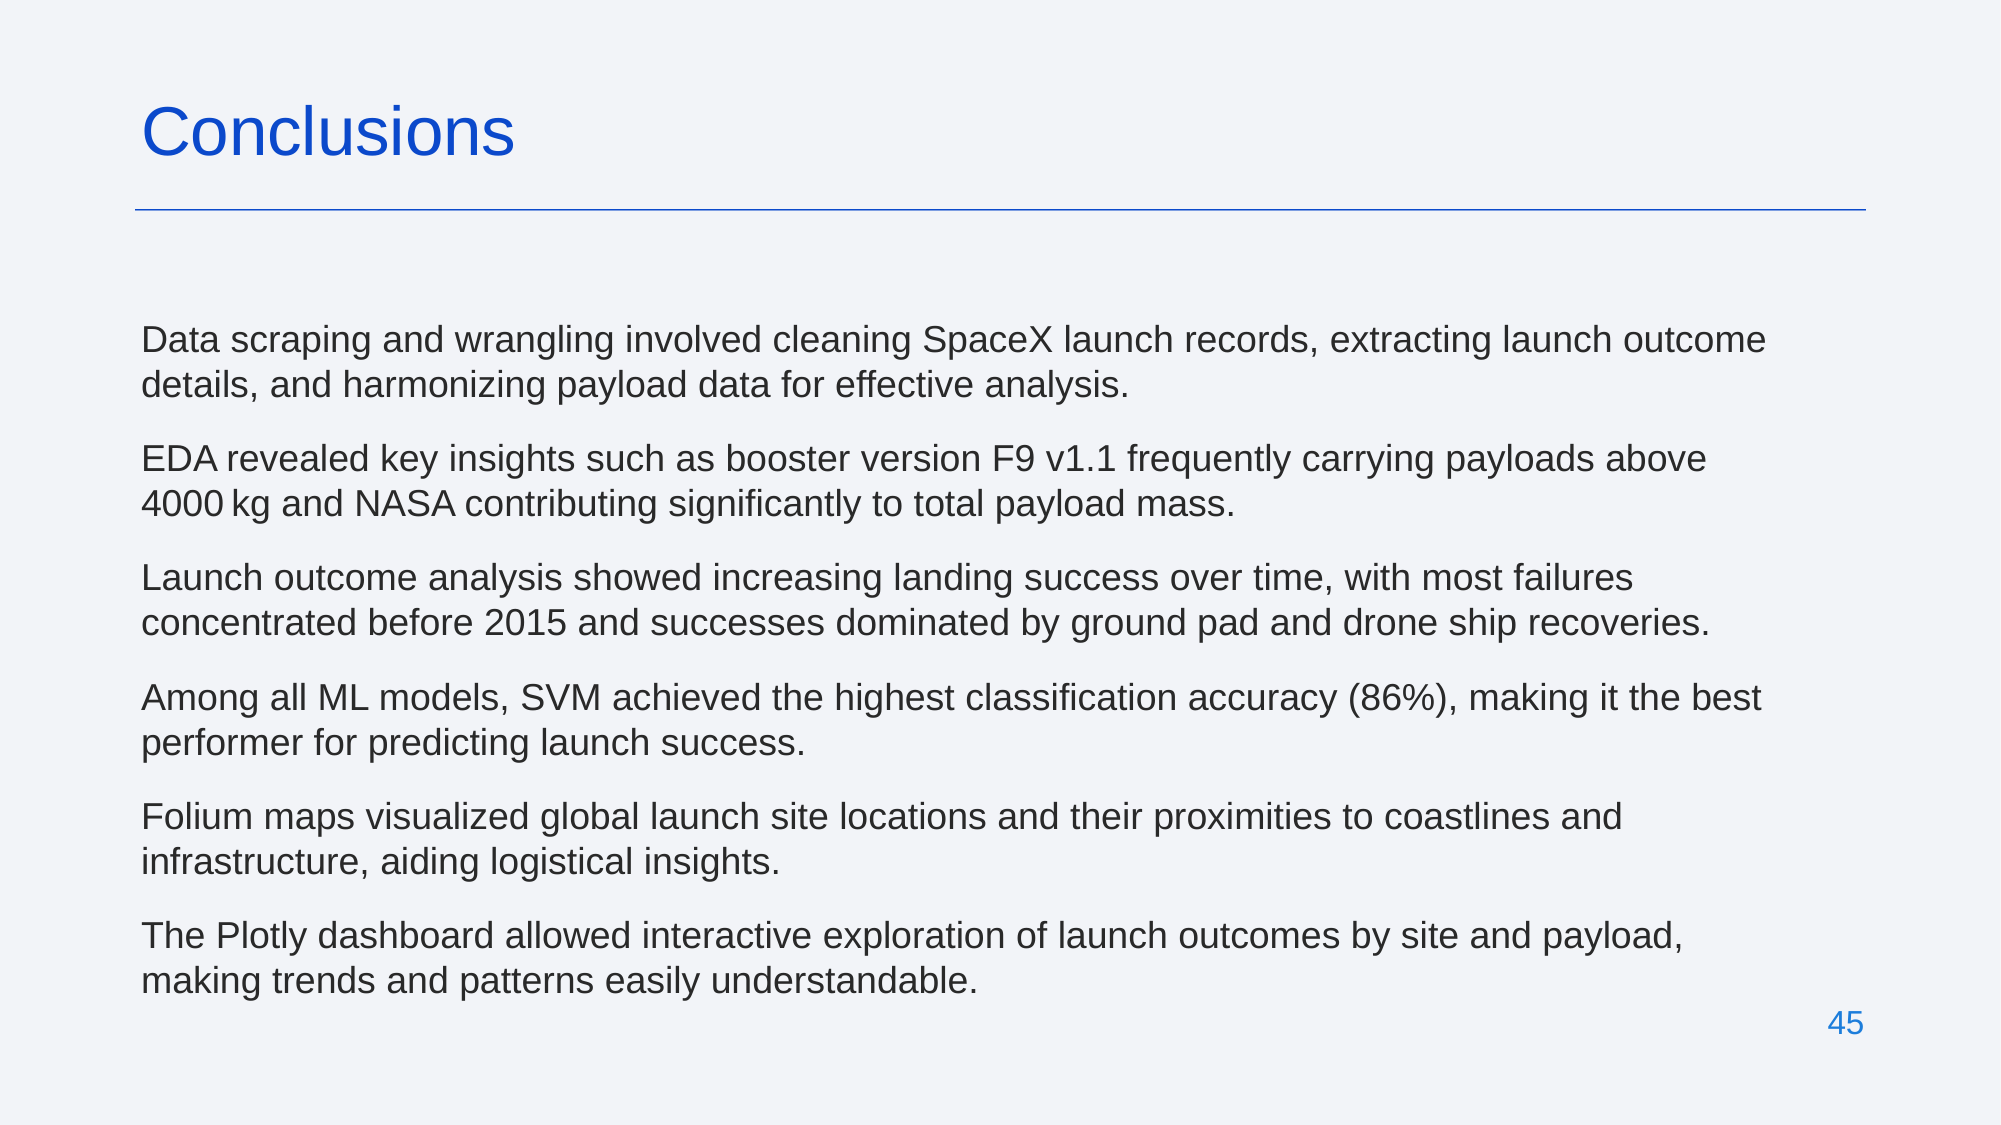

Conclusions
Data scraping and wrangling involved cleaning SpaceX launch records, extracting launch outcome details, and harmonizing payload data for effective analysis.
EDA revealed key insights such as booster version F9 v1.1 frequently carrying payloads above 4000 kg and NASA contributing significantly to total payload mass.
Launch outcome analysis showed increasing landing success over time, with most failures concentrated before 2015 and successes dominated by ground pad and drone ship recoveries.
Among all ML models, SVM achieved the highest classification accuracy (86%), making it the best performer for predicting launch success.
Folium maps visualized global launch site locations and their proximities to coastlines and infrastructure, aiding logistical insights.
The Plotly dashboard allowed interactive exploration of launch outcomes by site and payload, making trends and patterns easily understandable.
45